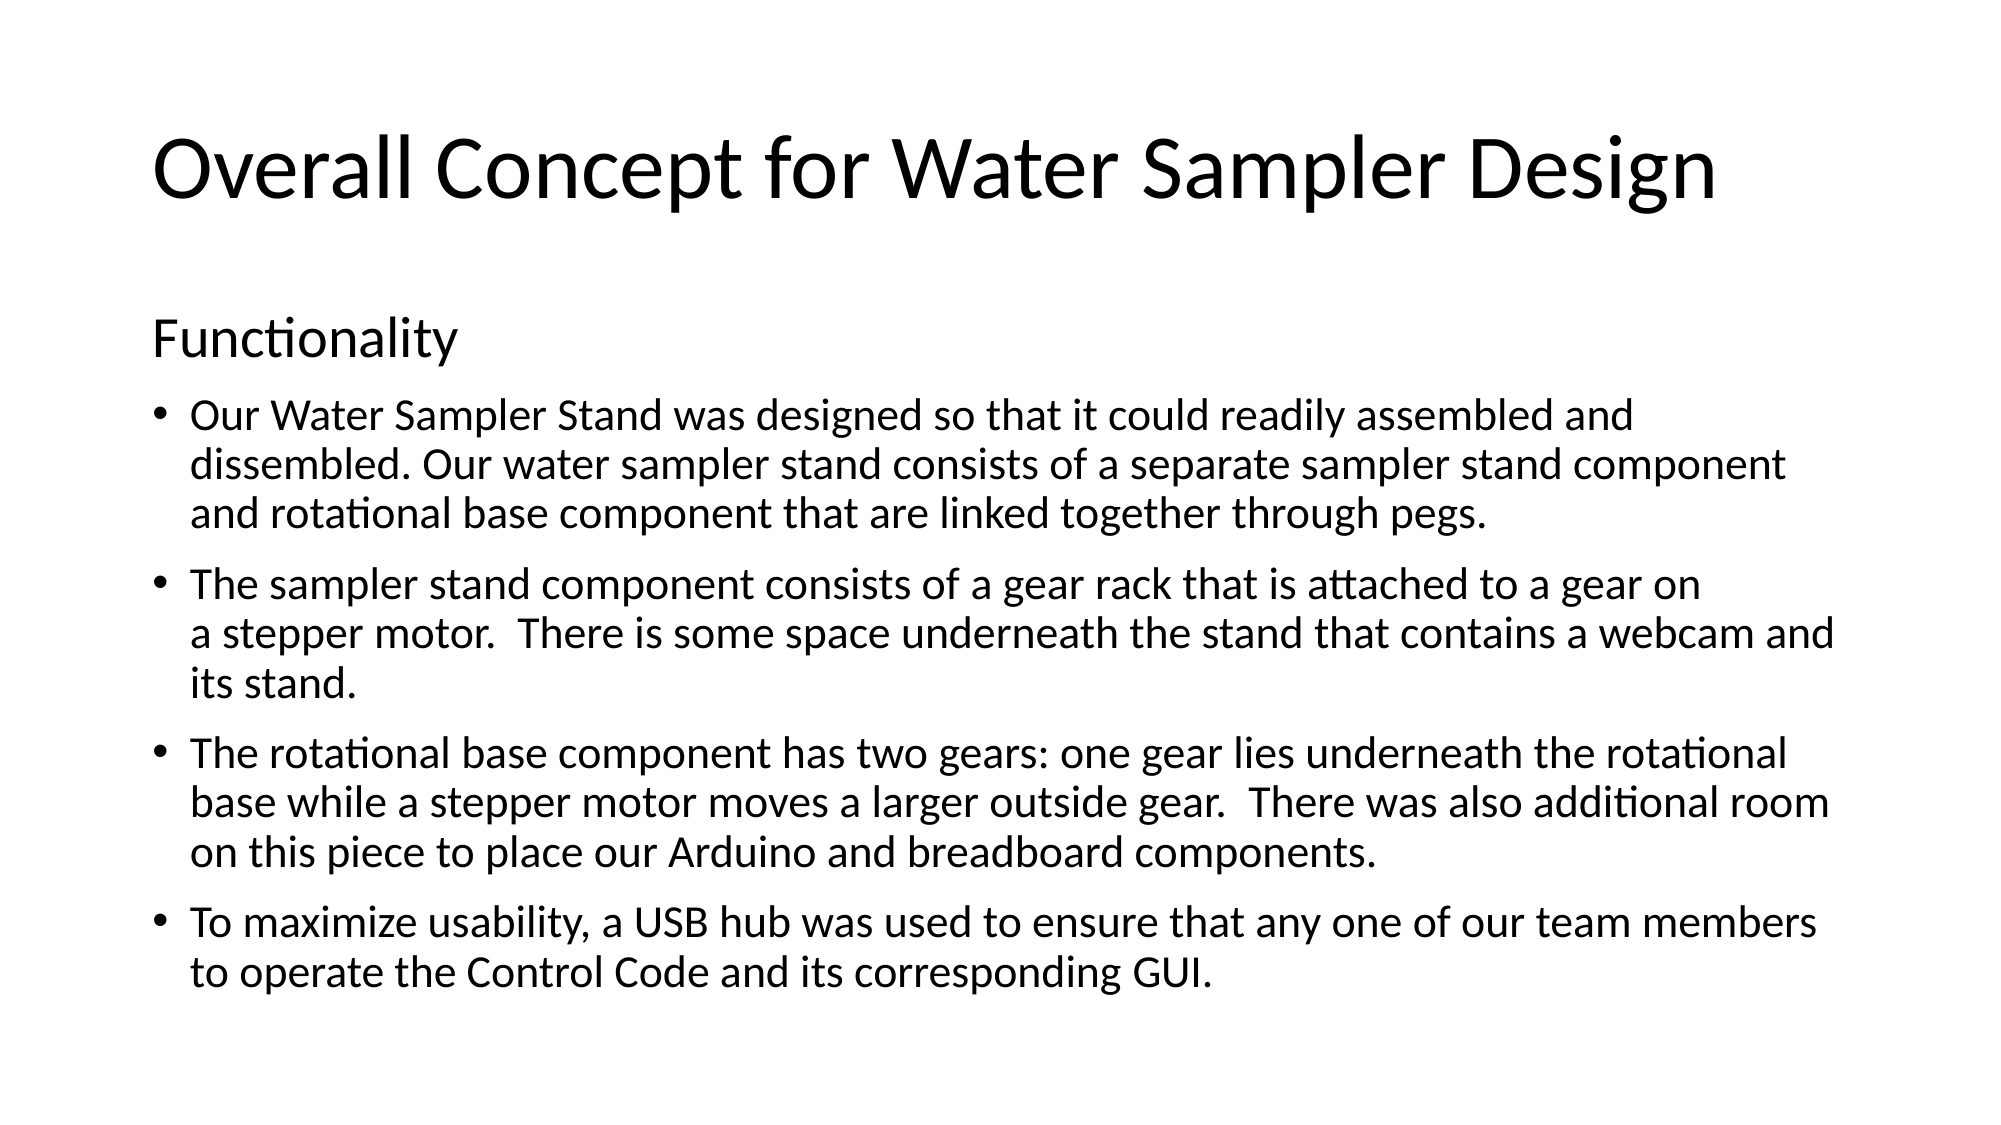

# Overall Concept for Water Sampler Design
Functionality
Our Water Sampler Stand was designed so that it could readily assembled and dissembled. Our water sampler stand consists of a separate sampler stand component and rotational base component that are linked together through pegs.
The sampler stand component consists of a gear rack that is attached to a gear on a stepper motor.  There is some space underneath the stand that contains a webcam and its stand.
The rotational base component has two gears: one gear lies underneath the rotational base while a stepper motor moves a larger outside gear.  There was also additional room on this piece to place our Arduino and breadboard components.
To maximize usability, a USB hub was used to ensure that any one of our team members to operate the Control Code and its corresponding GUI.